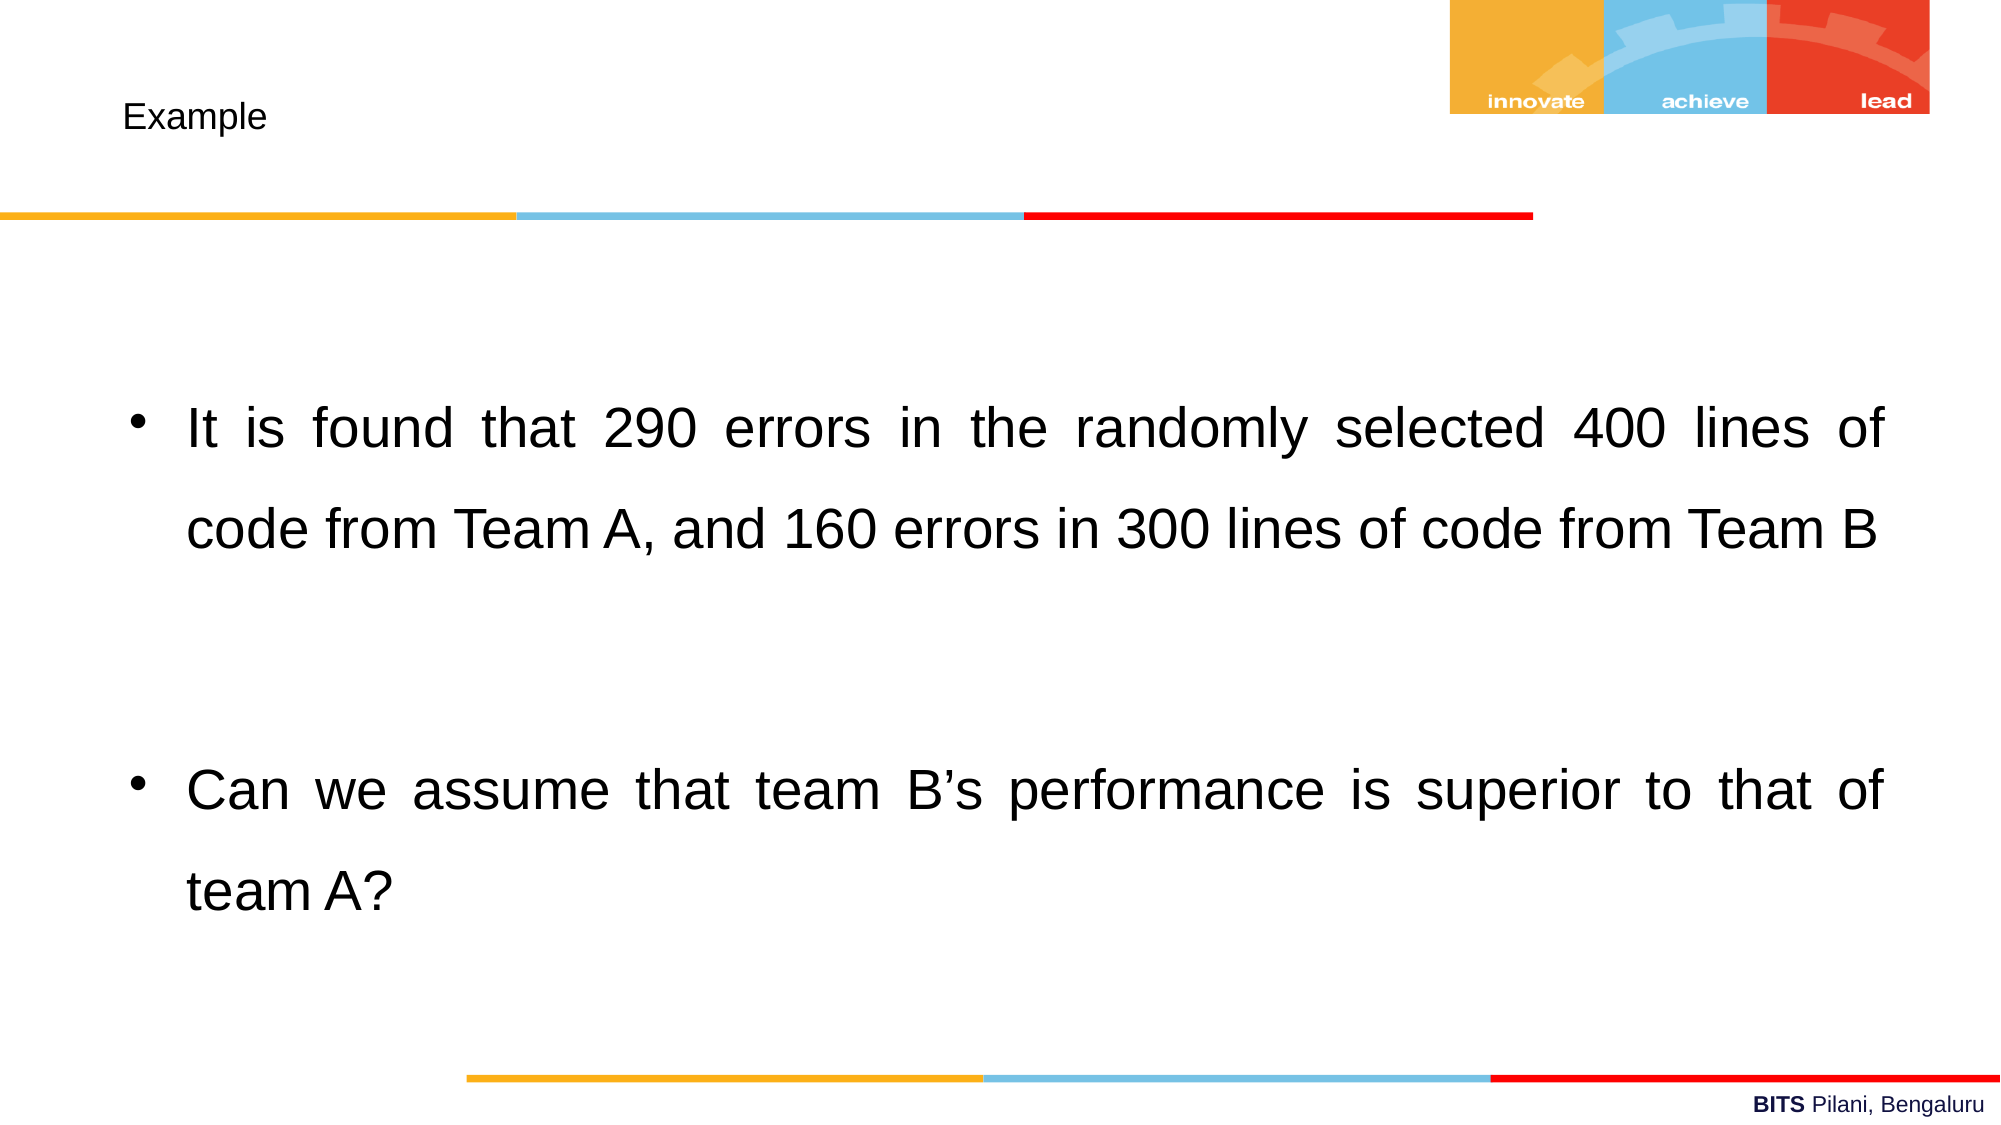

Example

It is found that 290 errors in the randomly selected 400 lines of code from Team A, and 160 errors in 300 lines of code from Team B

Can we assume that team B’s performance is superior to that of team A?